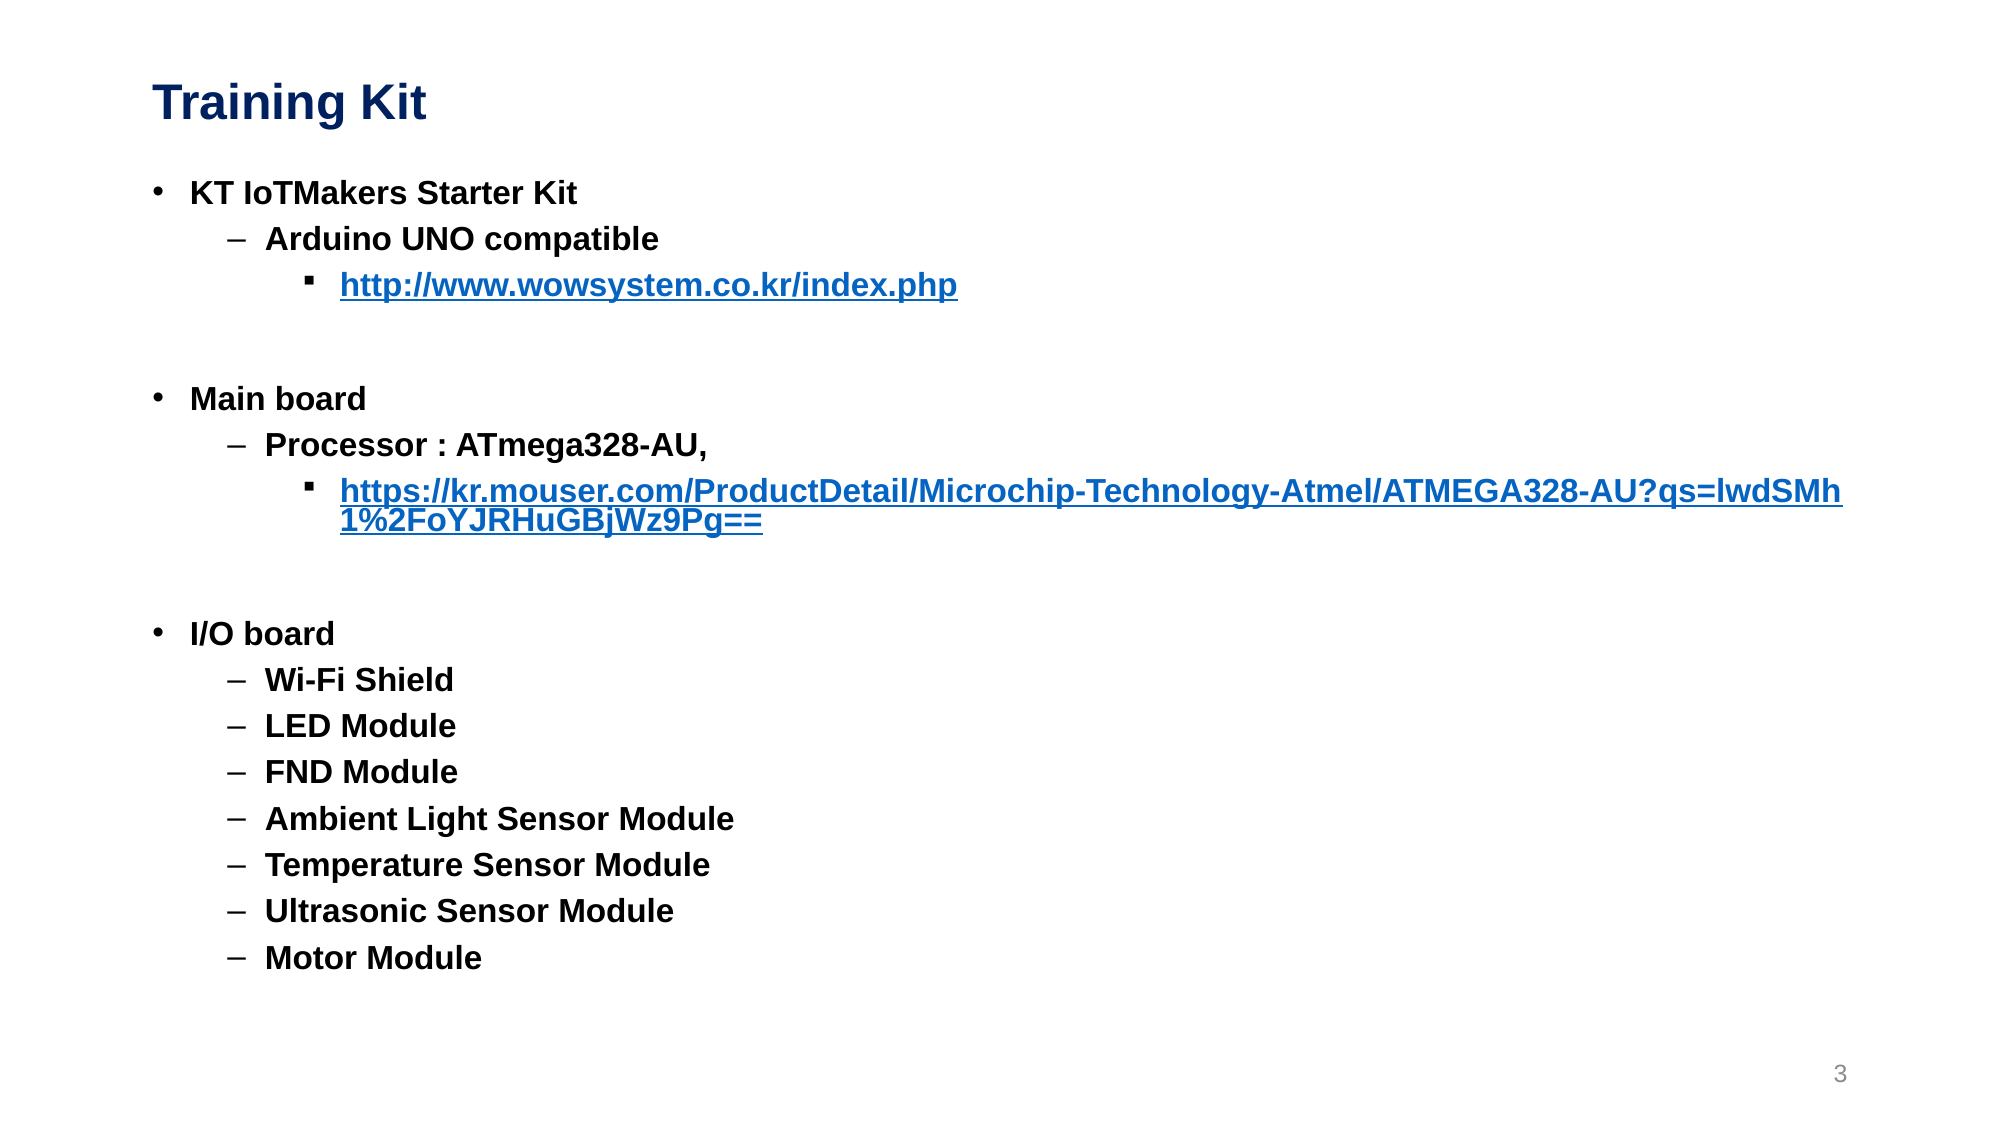

# Training Kit
KT IoTMakers Starter Kit
Arduino UNO compatible
http://www.wowsystem.co.kr/index.php

Main board
Processor : ATmega328-AU,
https://kr.mouser.com/ProductDetail/Microchip-Technology-Atmel/ATMEGA328-AU?qs=lwdSMh1%2FoYJRHuGBjWz9Pg==

I/O board
Wi-Fi Shield
LED Module
FND Module
Ambient Light Sensor Module
Temperature Sensor Module
Ultrasonic Sensor Module
Motor Module
3